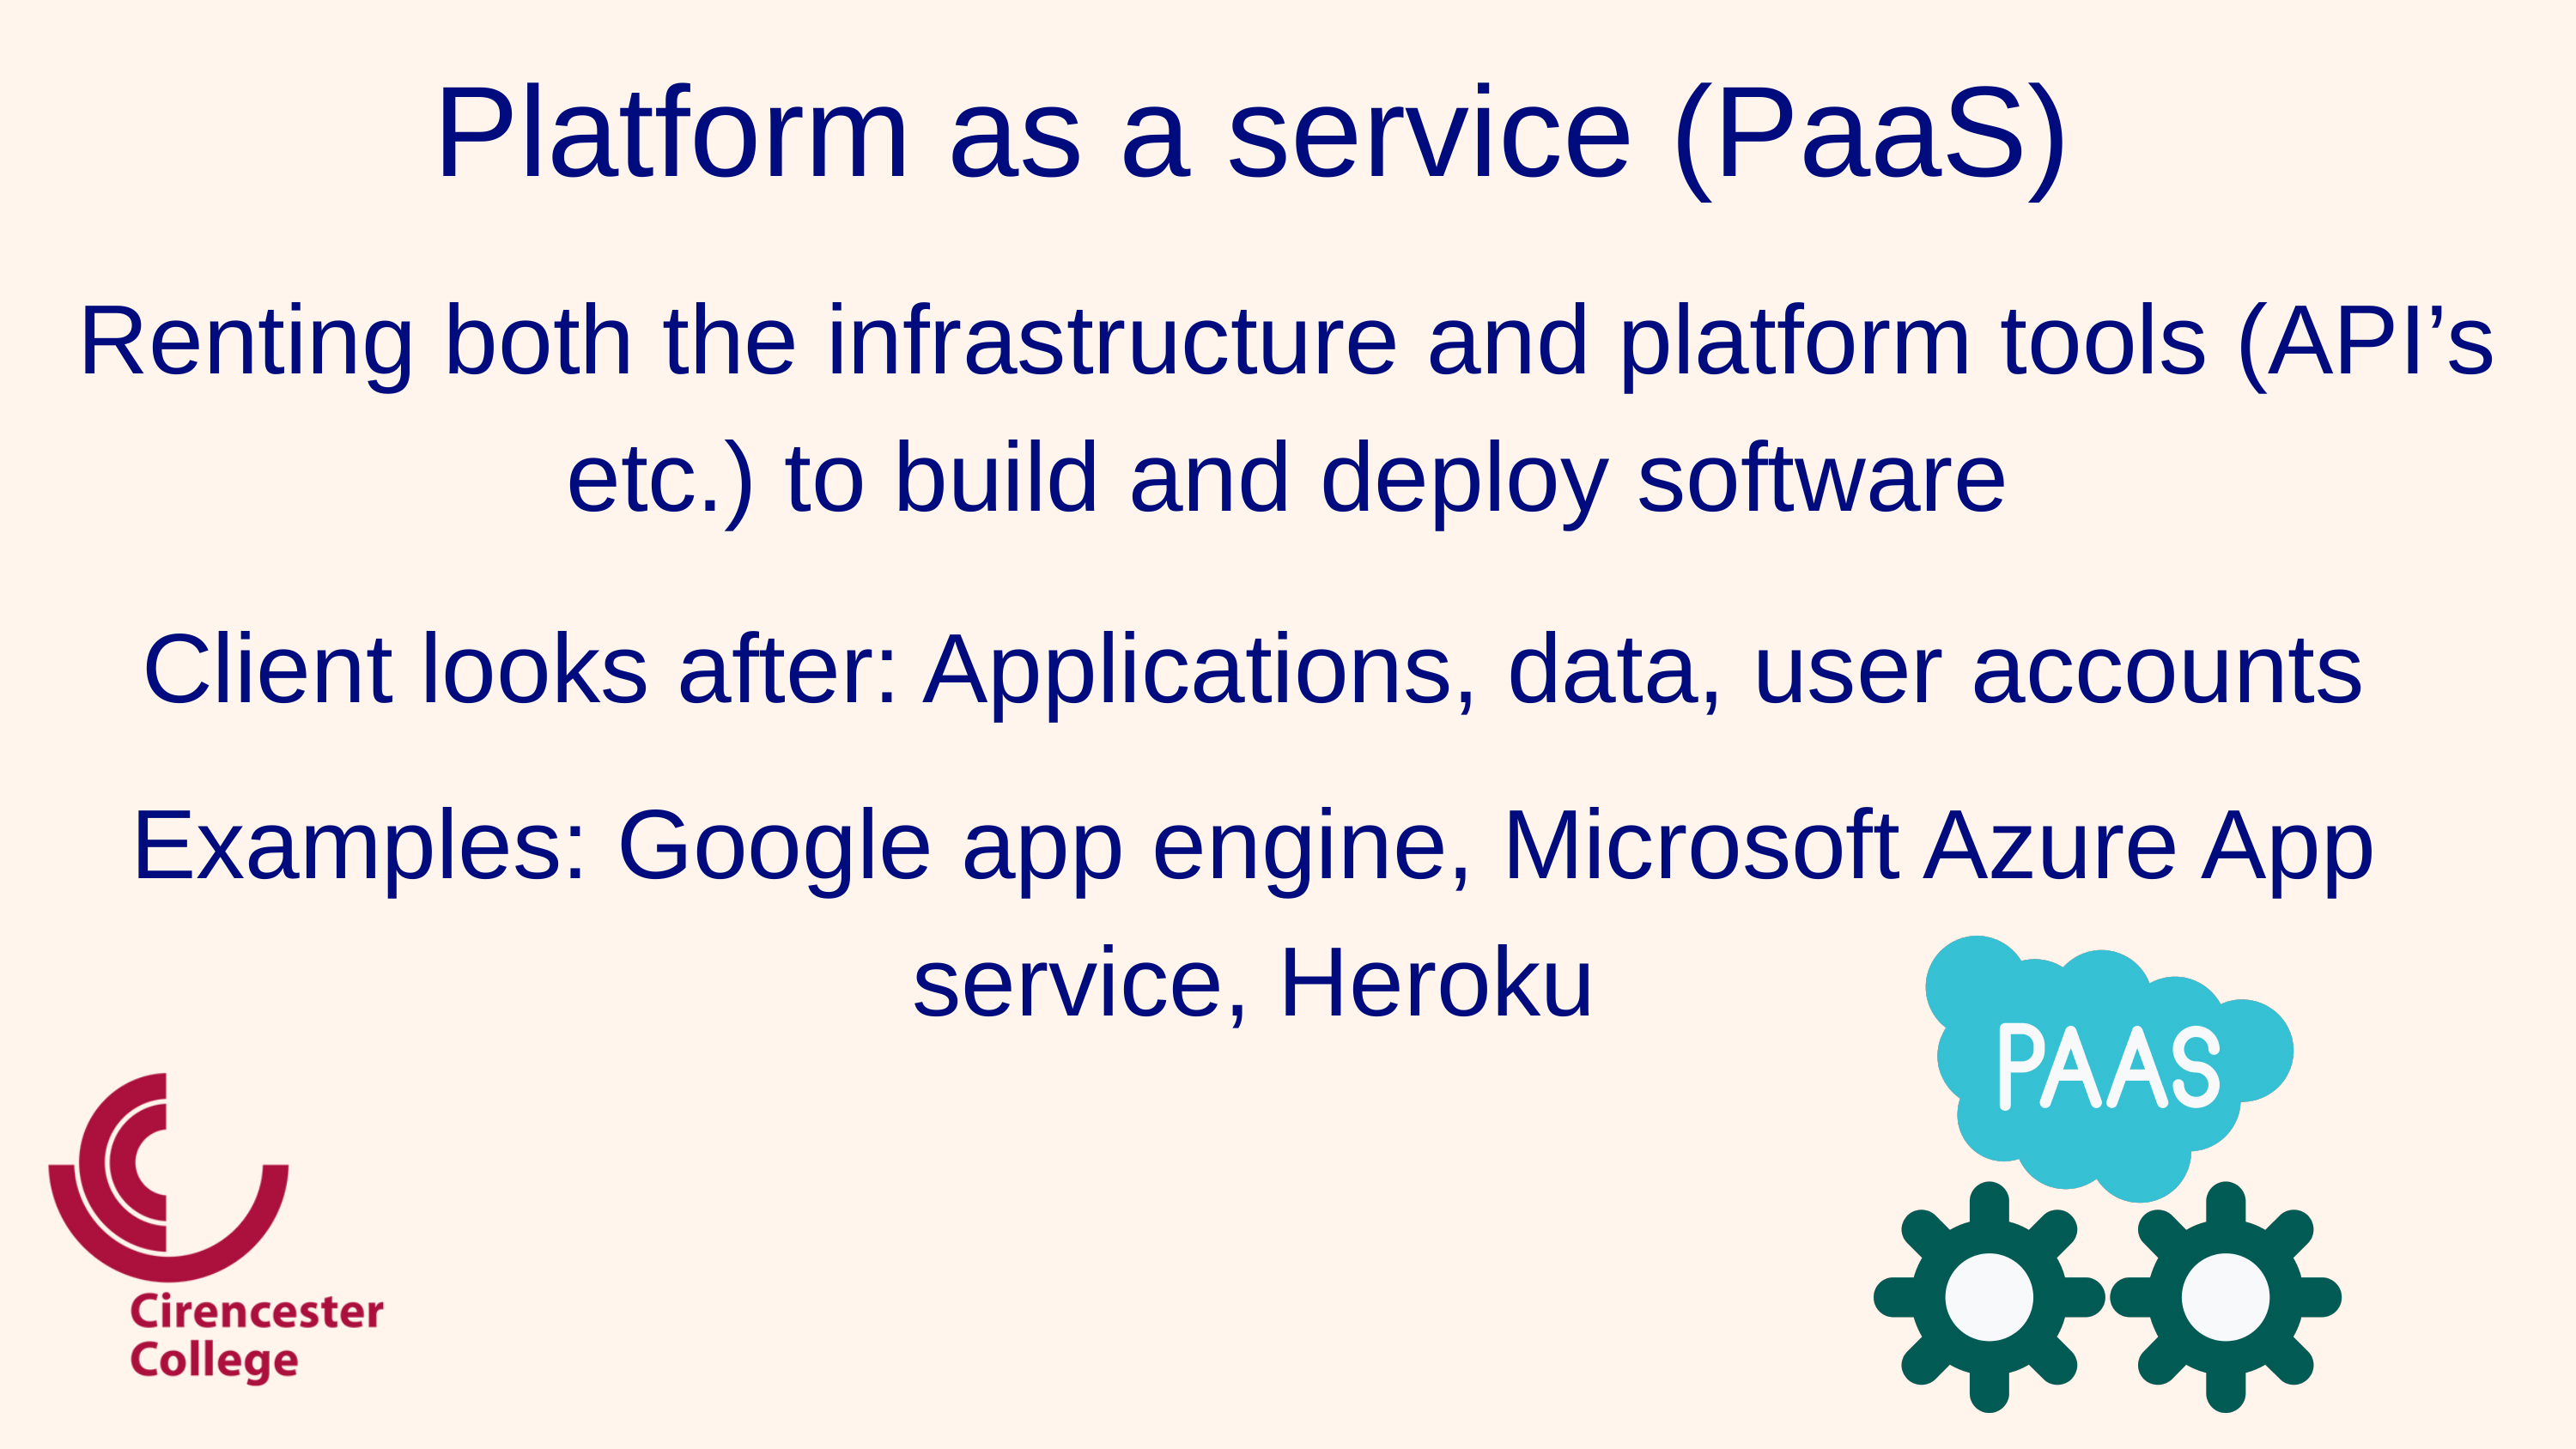

Platform as a service (PaaS)
Renting both the infrastructure and platform tools (API’s etc.) to build and deploy software
Client looks after: Applications, data, user accounts
Examples: Google app engine, Microsoft Azure App service, Heroku